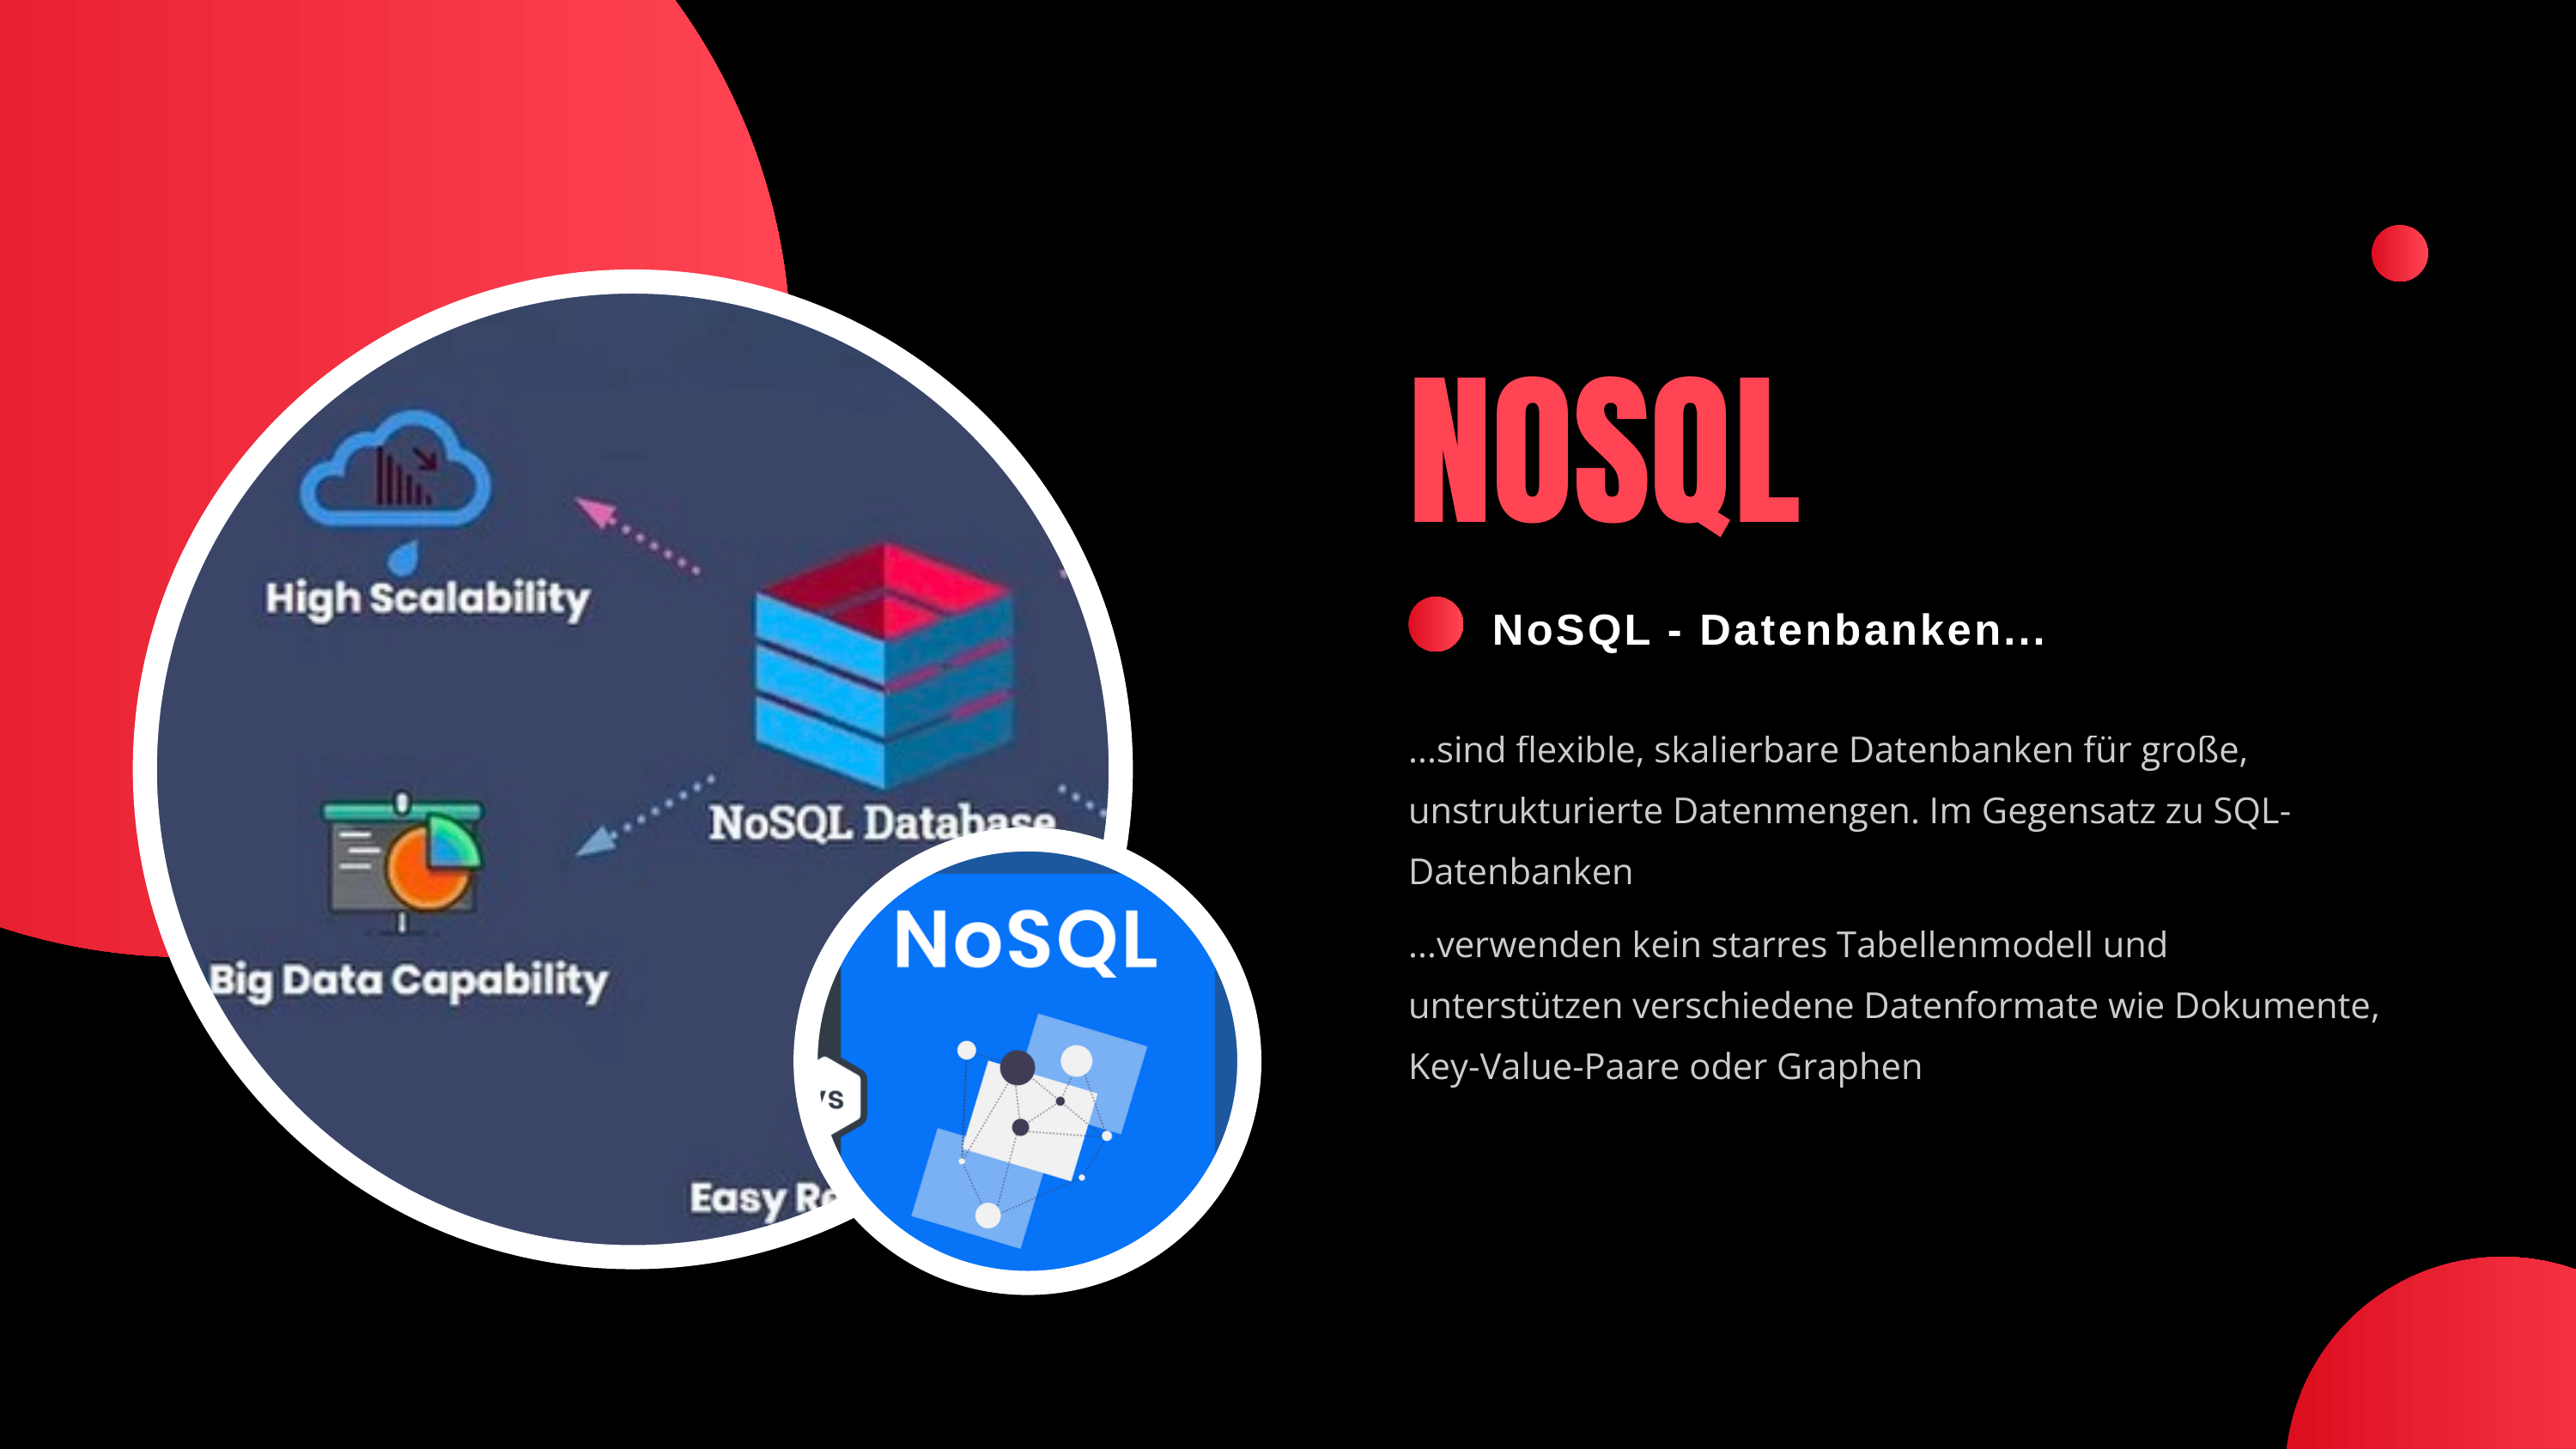

NOSQL
NoSQL - Datenbanken...

...sind flexible, skalierbare Datenbanken für große, unstrukturierte Datenmengen. Im Gegensatz zu SQL-Datenbanken

...verwenden kein starres Tabellenmodell und unterstützen verschiedene Datenformate wie Dokumente, Key-Value-Paare oder Graphen